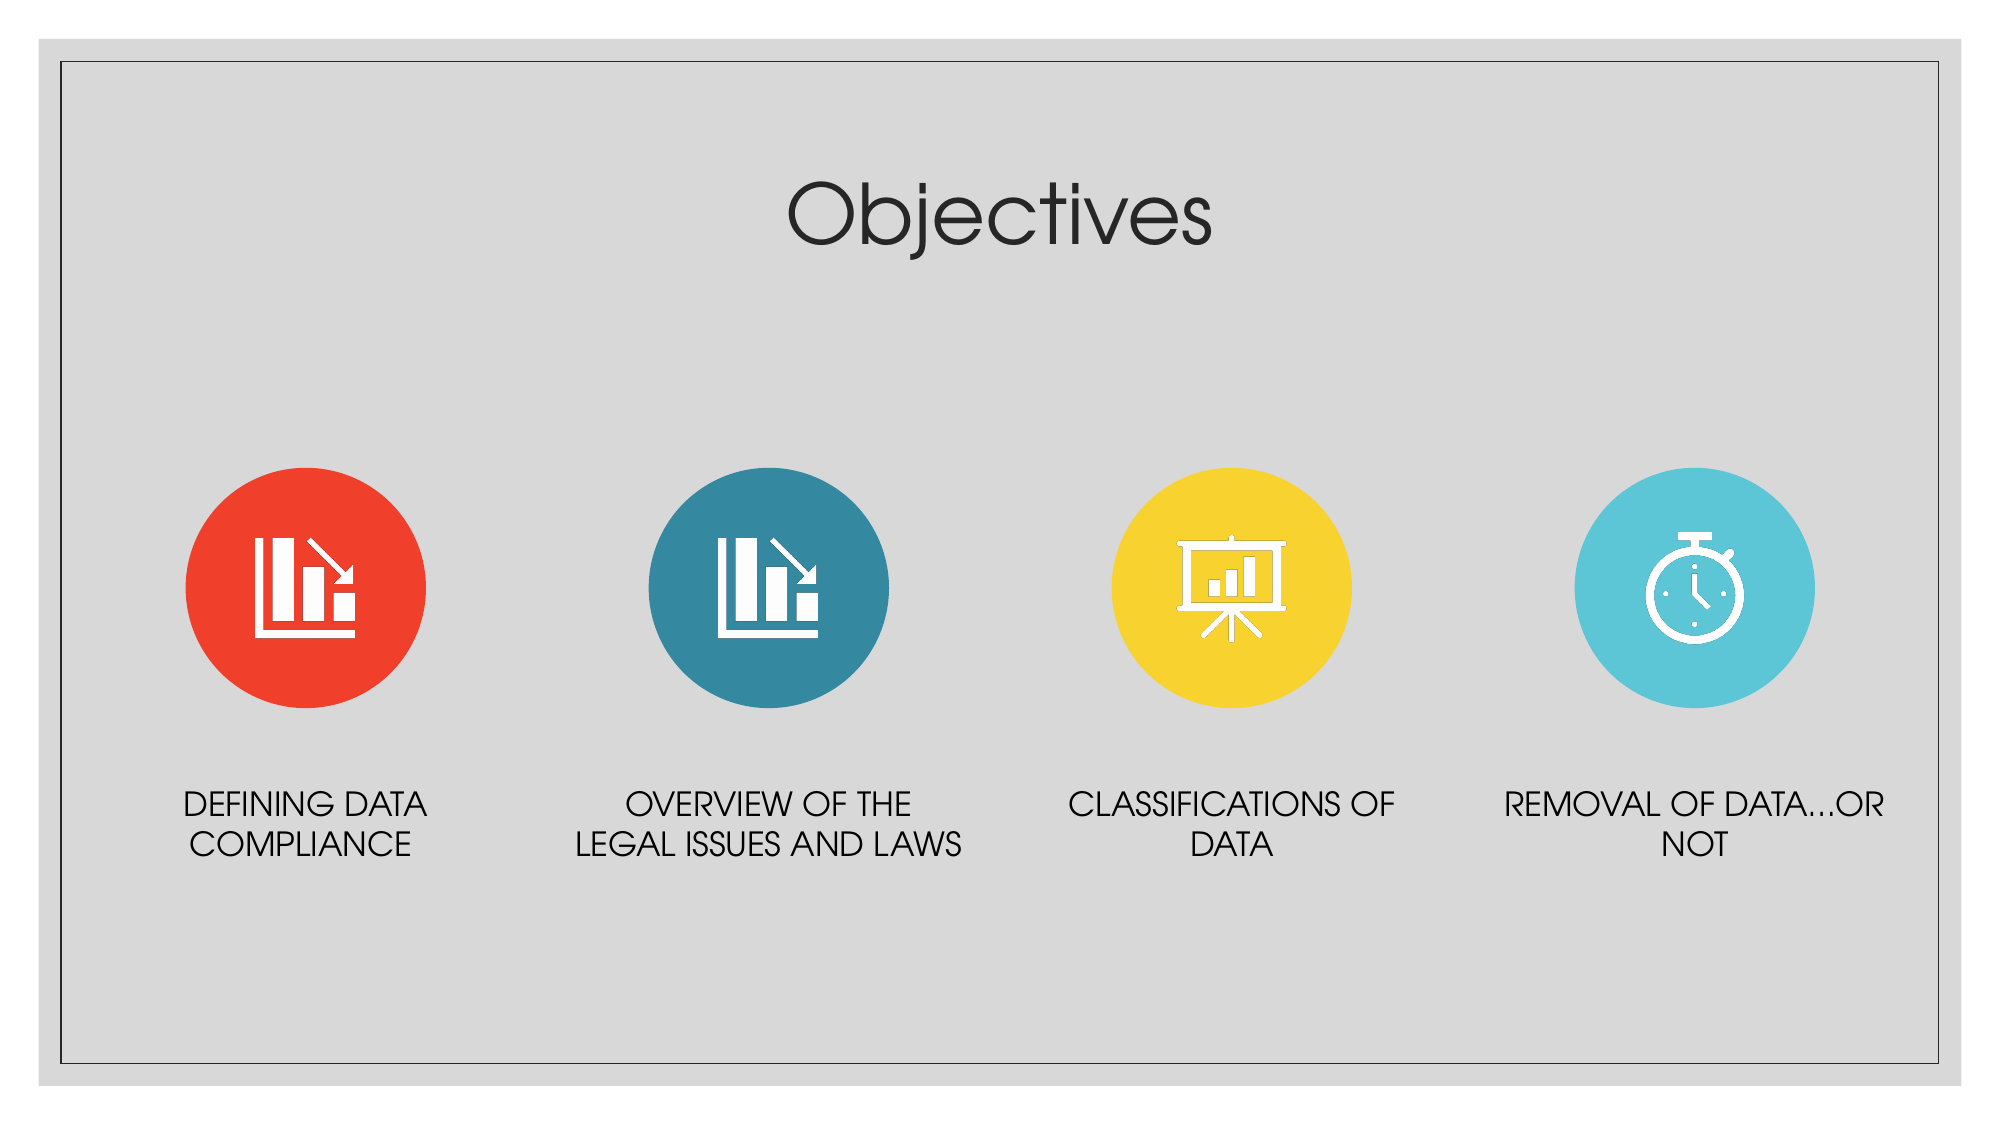

# Objectives
Defining Data Compliance
Overview of the legal issues and laws
Classifications of data
Removal of Data…or not